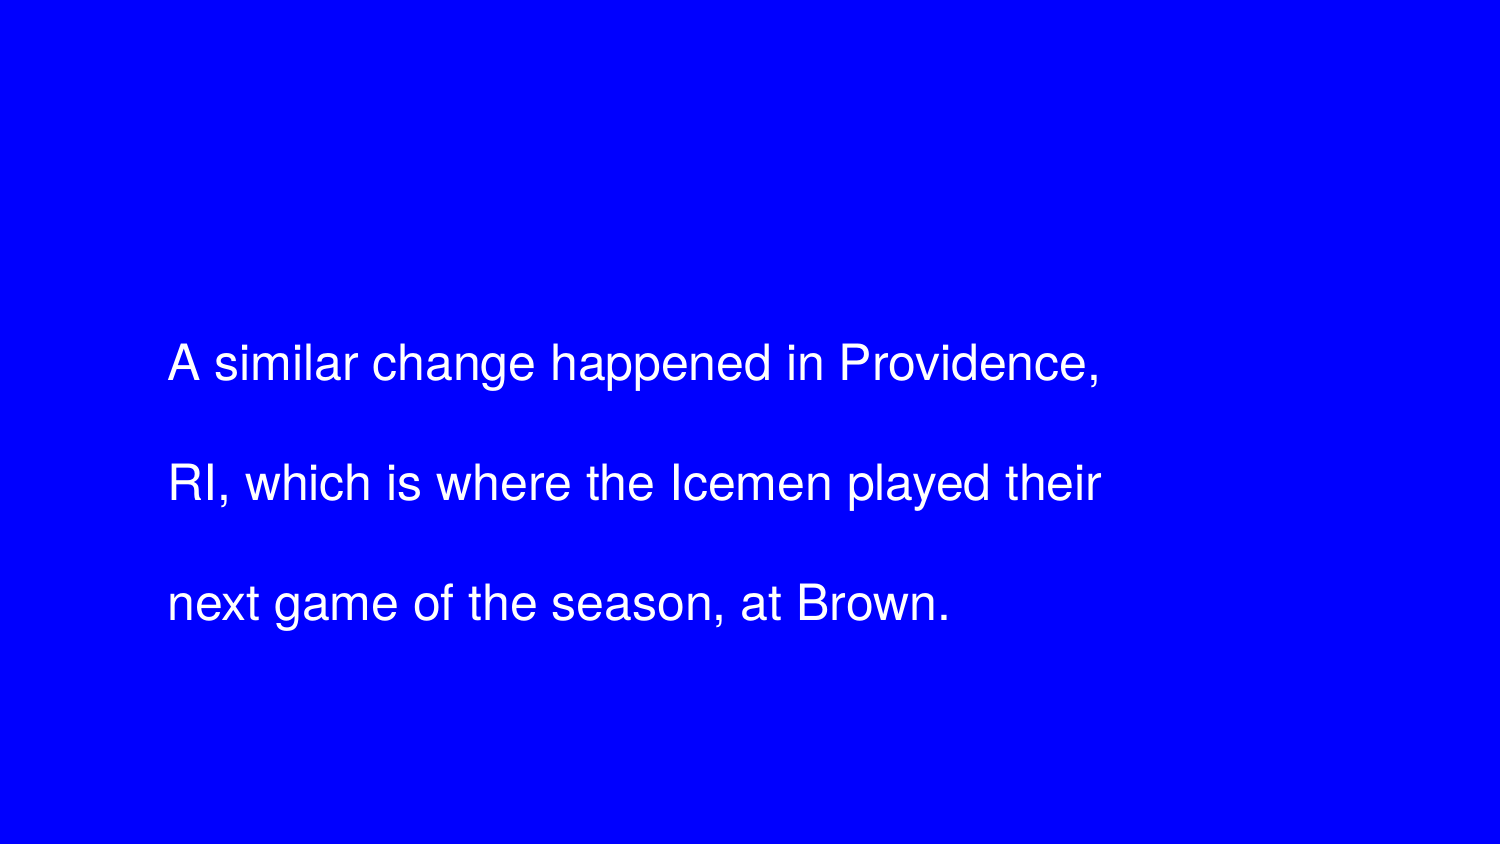

A similar change happened in Providence, RI, which is where the Icemen played their next game of the season, at Brown.